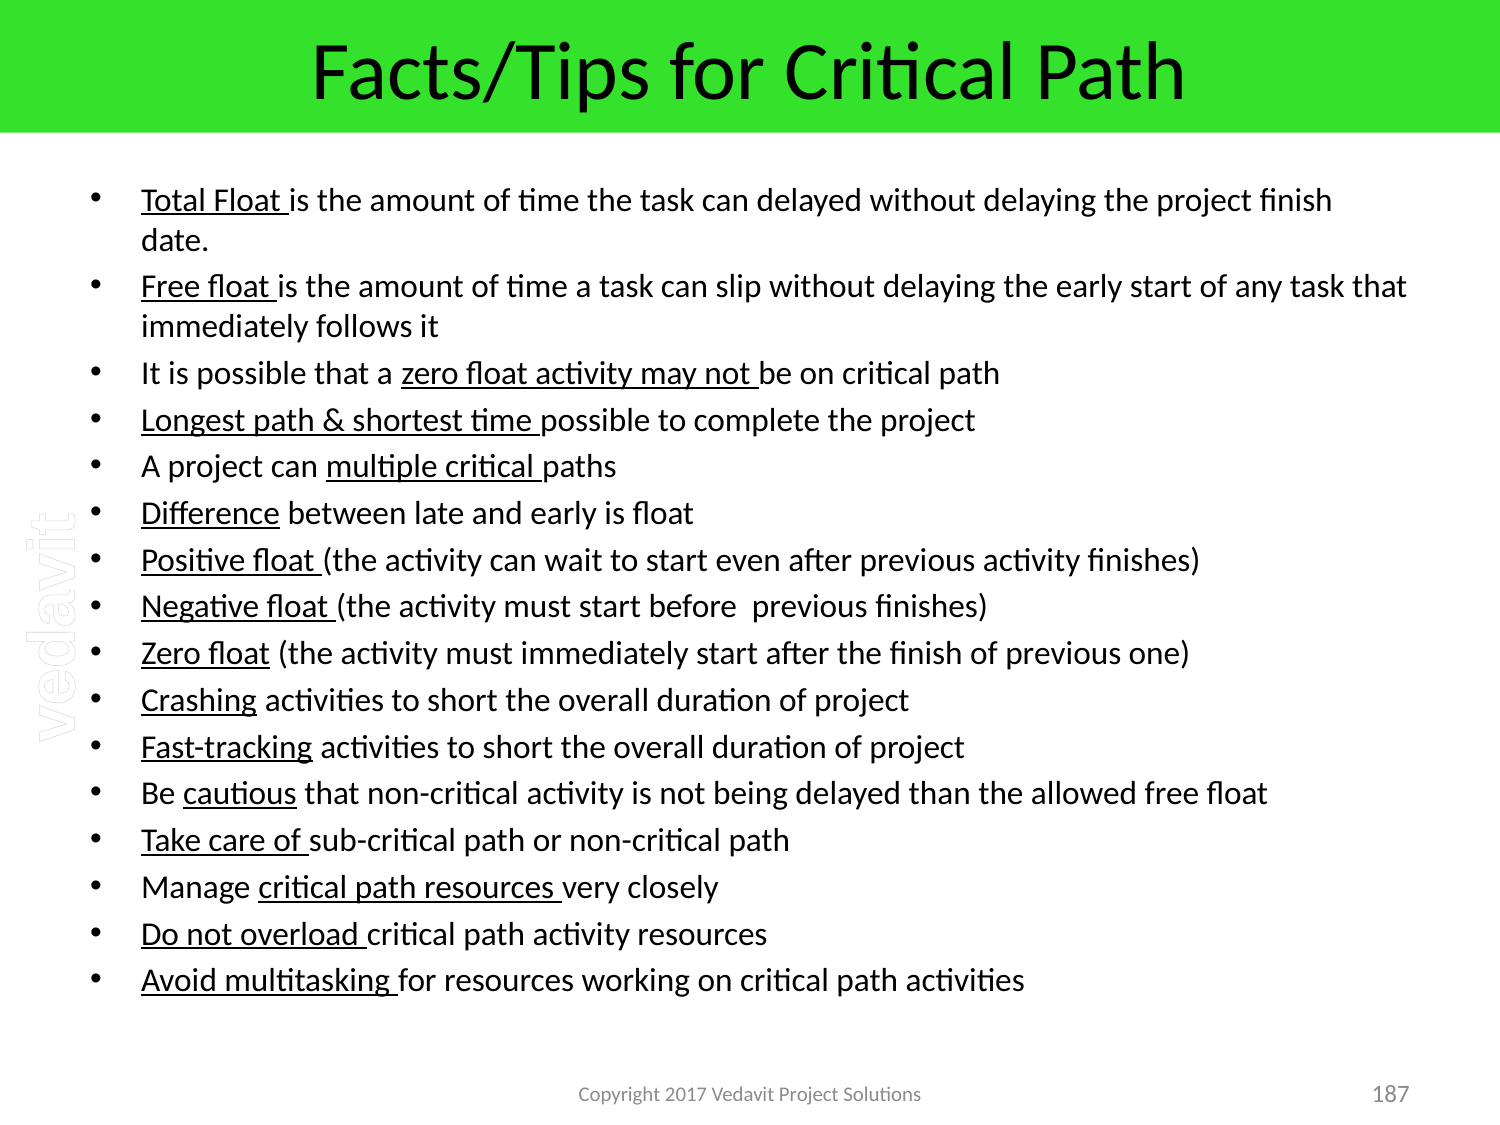

# Facts/Tips for Critical Path
Total Float is the amount of time the task can delayed without delaying the project finish date.
Free float is the amount of time a task can slip without delaying the early start of any task that immediately follows it
It is possible that a zero float activity may not be on critical path
Longest path & shortest time possible to complete the project
A project can multiple critical paths
Difference between late and early is float
Positive float (the activity can wait to start even after previous activity finishes)
Negative float (the activity must start before  previous finishes)
Zero float (the activity must immediately start after the finish of previous one)
Crashing activities to short the overall duration of project
Fast-tracking activities to short the overall duration of project
Be cautious that non-critical activity is not being delayed than the allowed free float
Take care of sub-critical path or non-critical path
Manage critical path resources very closely
Do not overload critical path activity resources
Avoid multitasking for resources working on critical path activities
Copyright 2017 Vedavit Project Solutions
187